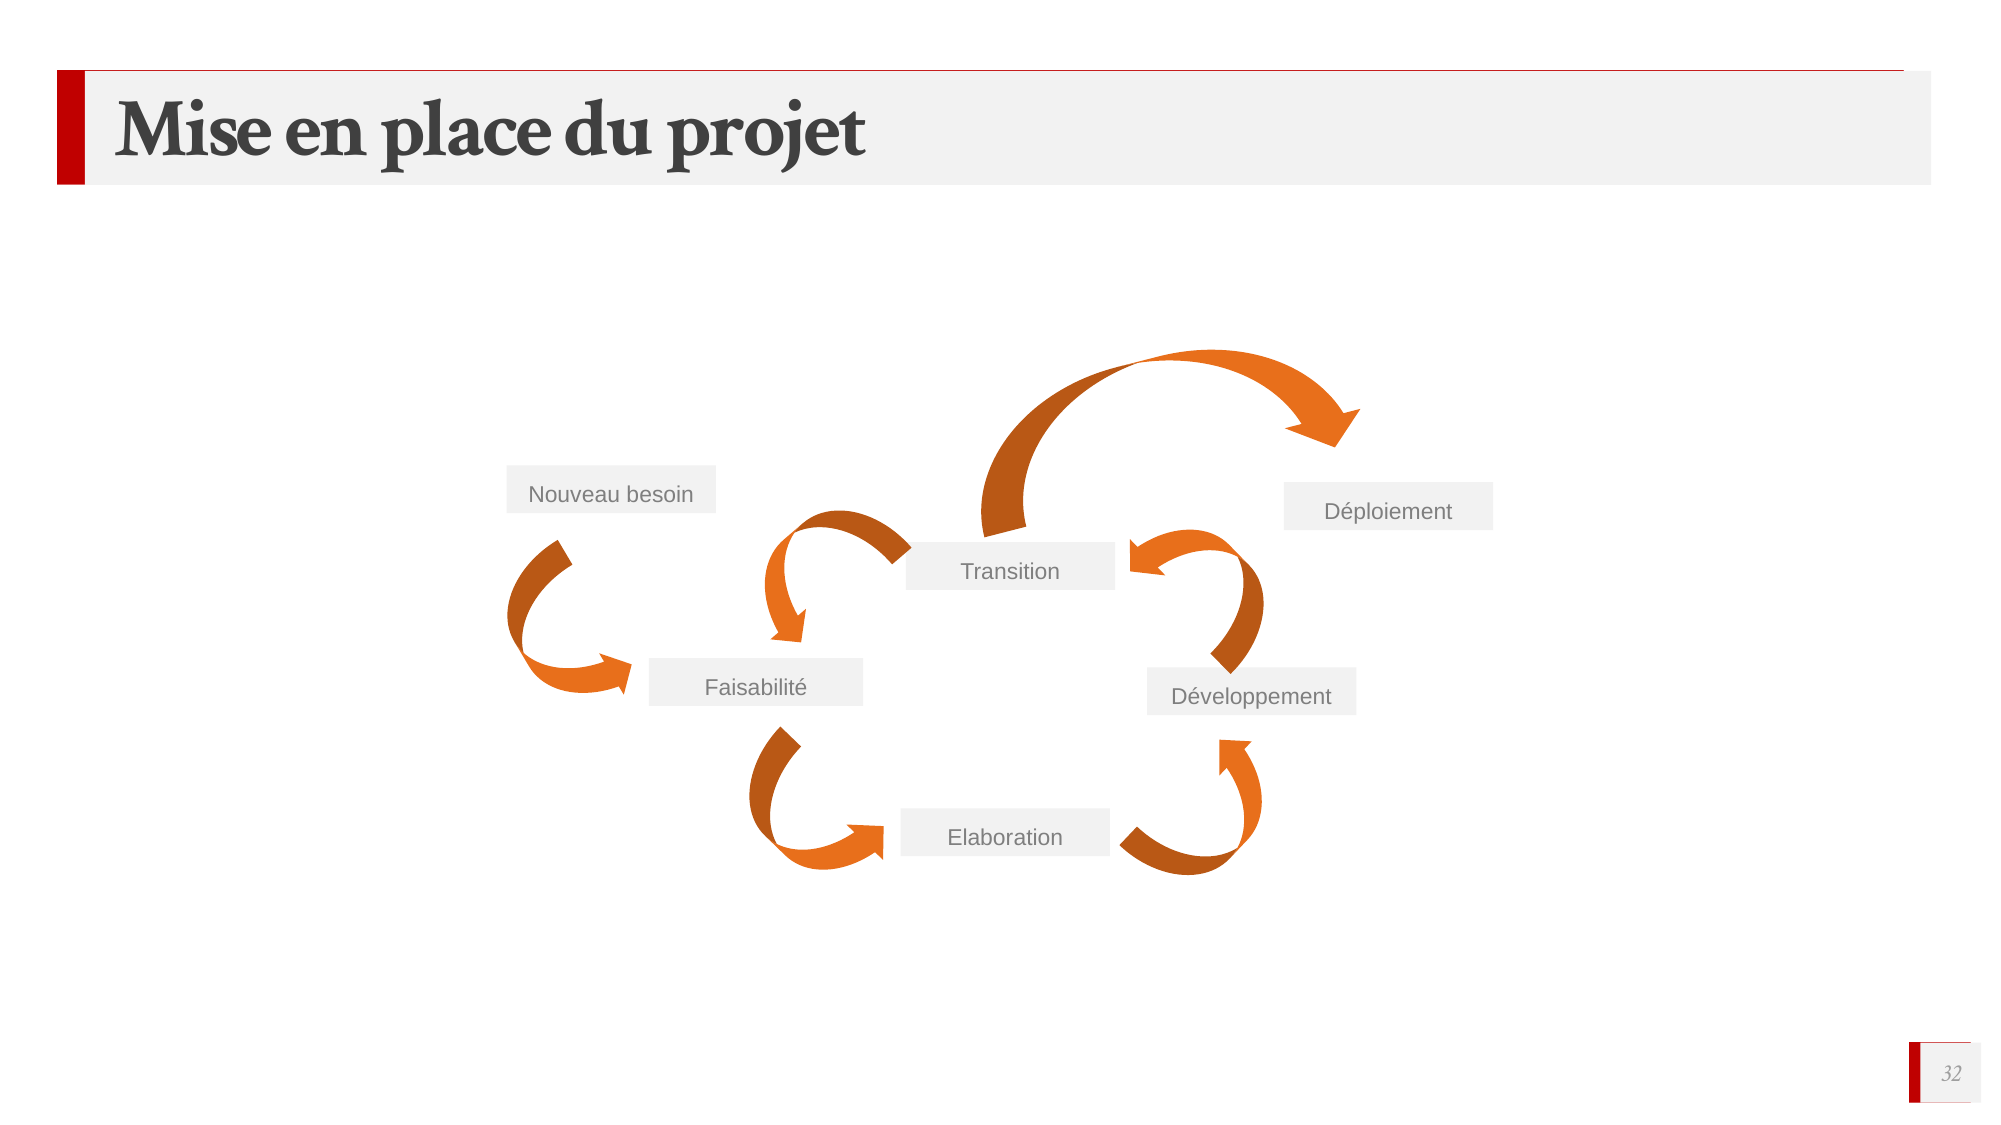

# Mise en place du projet

Nouveau besoin
Déploiement

Transition

Faisabilité
Développement

Elaboration
32